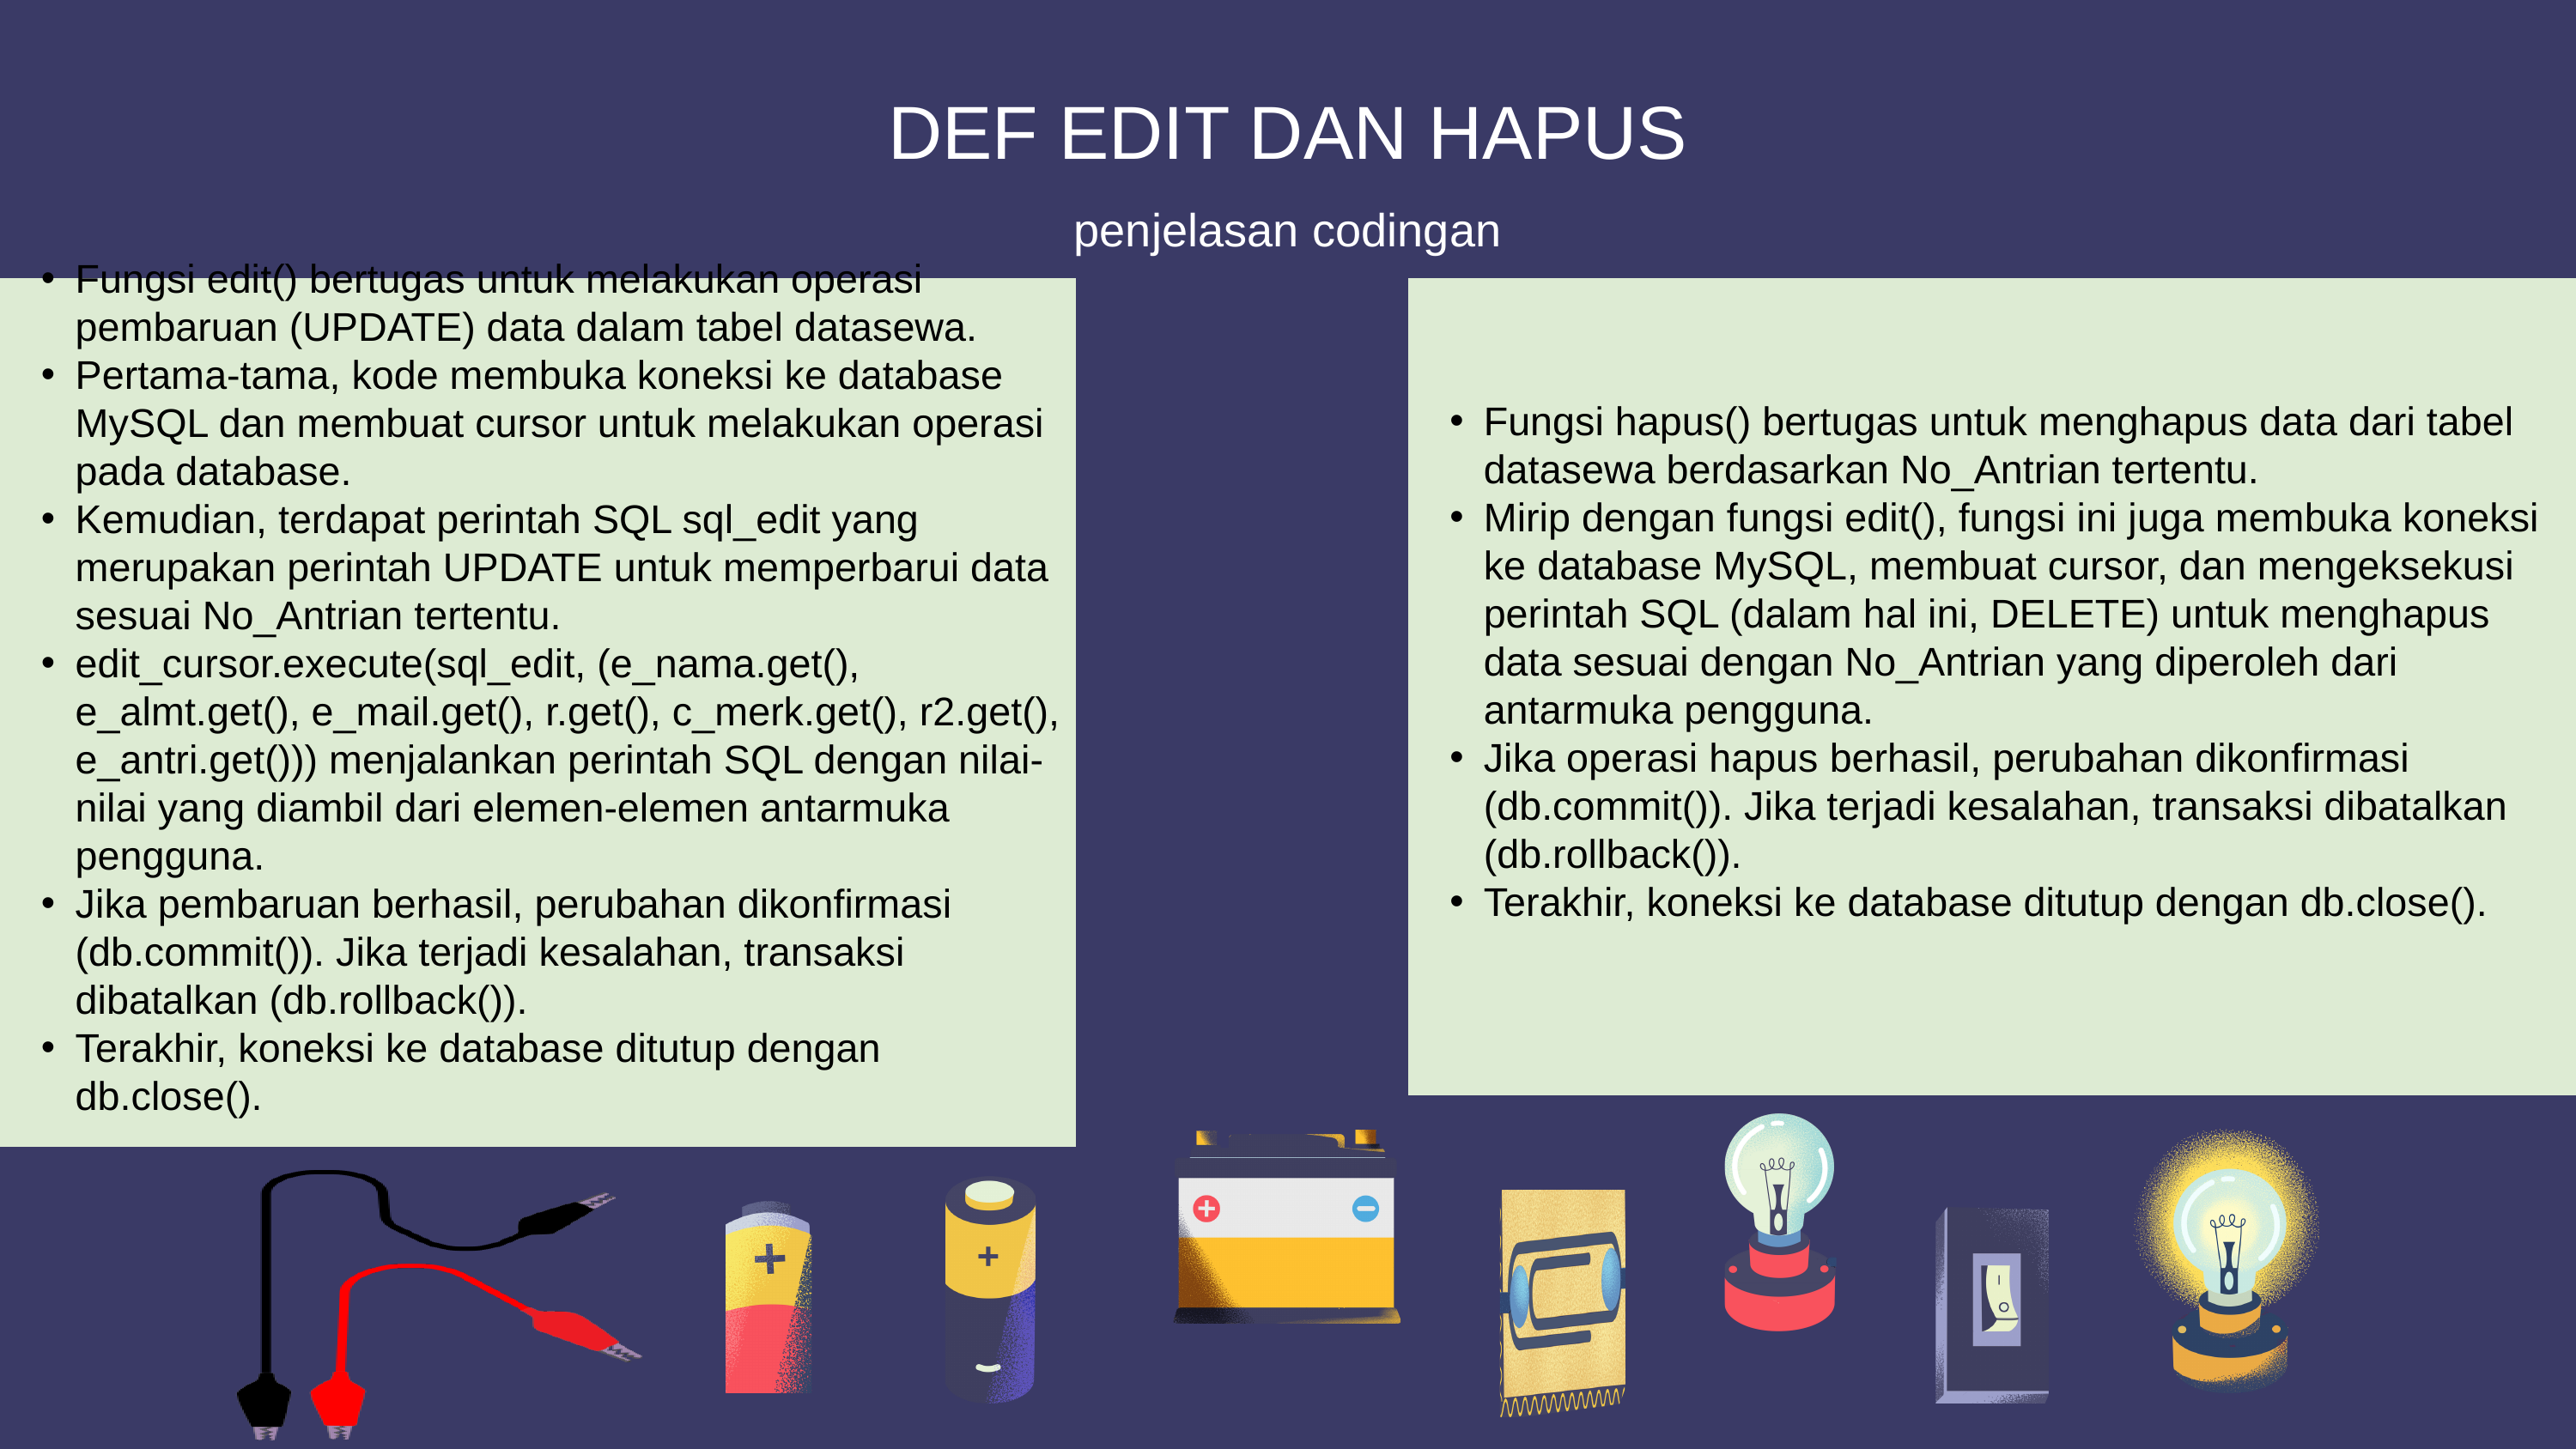

DEF EDIT DAN HAPUS
penjelasan codingan

Fungsi edit() bertugas untuk melakukan operasi pembaruan (UPDATE) data dalam tabel datasewa.
Pertama-tama, kode membuka koneksi ke database MySQL dan membuat cursor untuk melakukan operasi pada database.
Kemudian, terdapat perintah SQL sql_edit yang merupakan perintah UPDATE untuk memperbarui data sesuai No_Antrian tertentu.
edit_cursor.execute(sql_edit, (e_nama.get(), e_almt.get(), e_mail.get(), r.get(), c_merk.get(), r2.get(), e_antri.get())) menjalankan perintah SQL dengan nilai-nilai yang diambil dari elemen-elemen antarmuka pengguna.
Jika pembaruan berhasil, perubahan dikonfirmasi (db.commit()). Jika terjadi kesalahan, transaksi dibatalkan (db.rollback()).
Terakhir, koneksi ke database ditutup dengan db.close().

Fungsi hapus() bertugas untuk menghapus data dari tabel datasewa berdasarkan No_Antrian tertentu.
Mirip dengan fungsi edit(), fungsi ini juga membuka koneksi ke database MySQL, membuat cursor, dan mengeksekusi perintah SQL (dalam hal ini, DELETE) untuk menghapus data sesuai dengan No_Antrian yang diperoleh dari antarmuka pengguna.
Jika operasi hapus berhasil, perubahan dikonfirmasi (db.commit()). Jika terjadi kesalahan, transaksi dibatalkan (db.rollback()).
Terakhir, koneksi ke database ditutup dengan db.close().